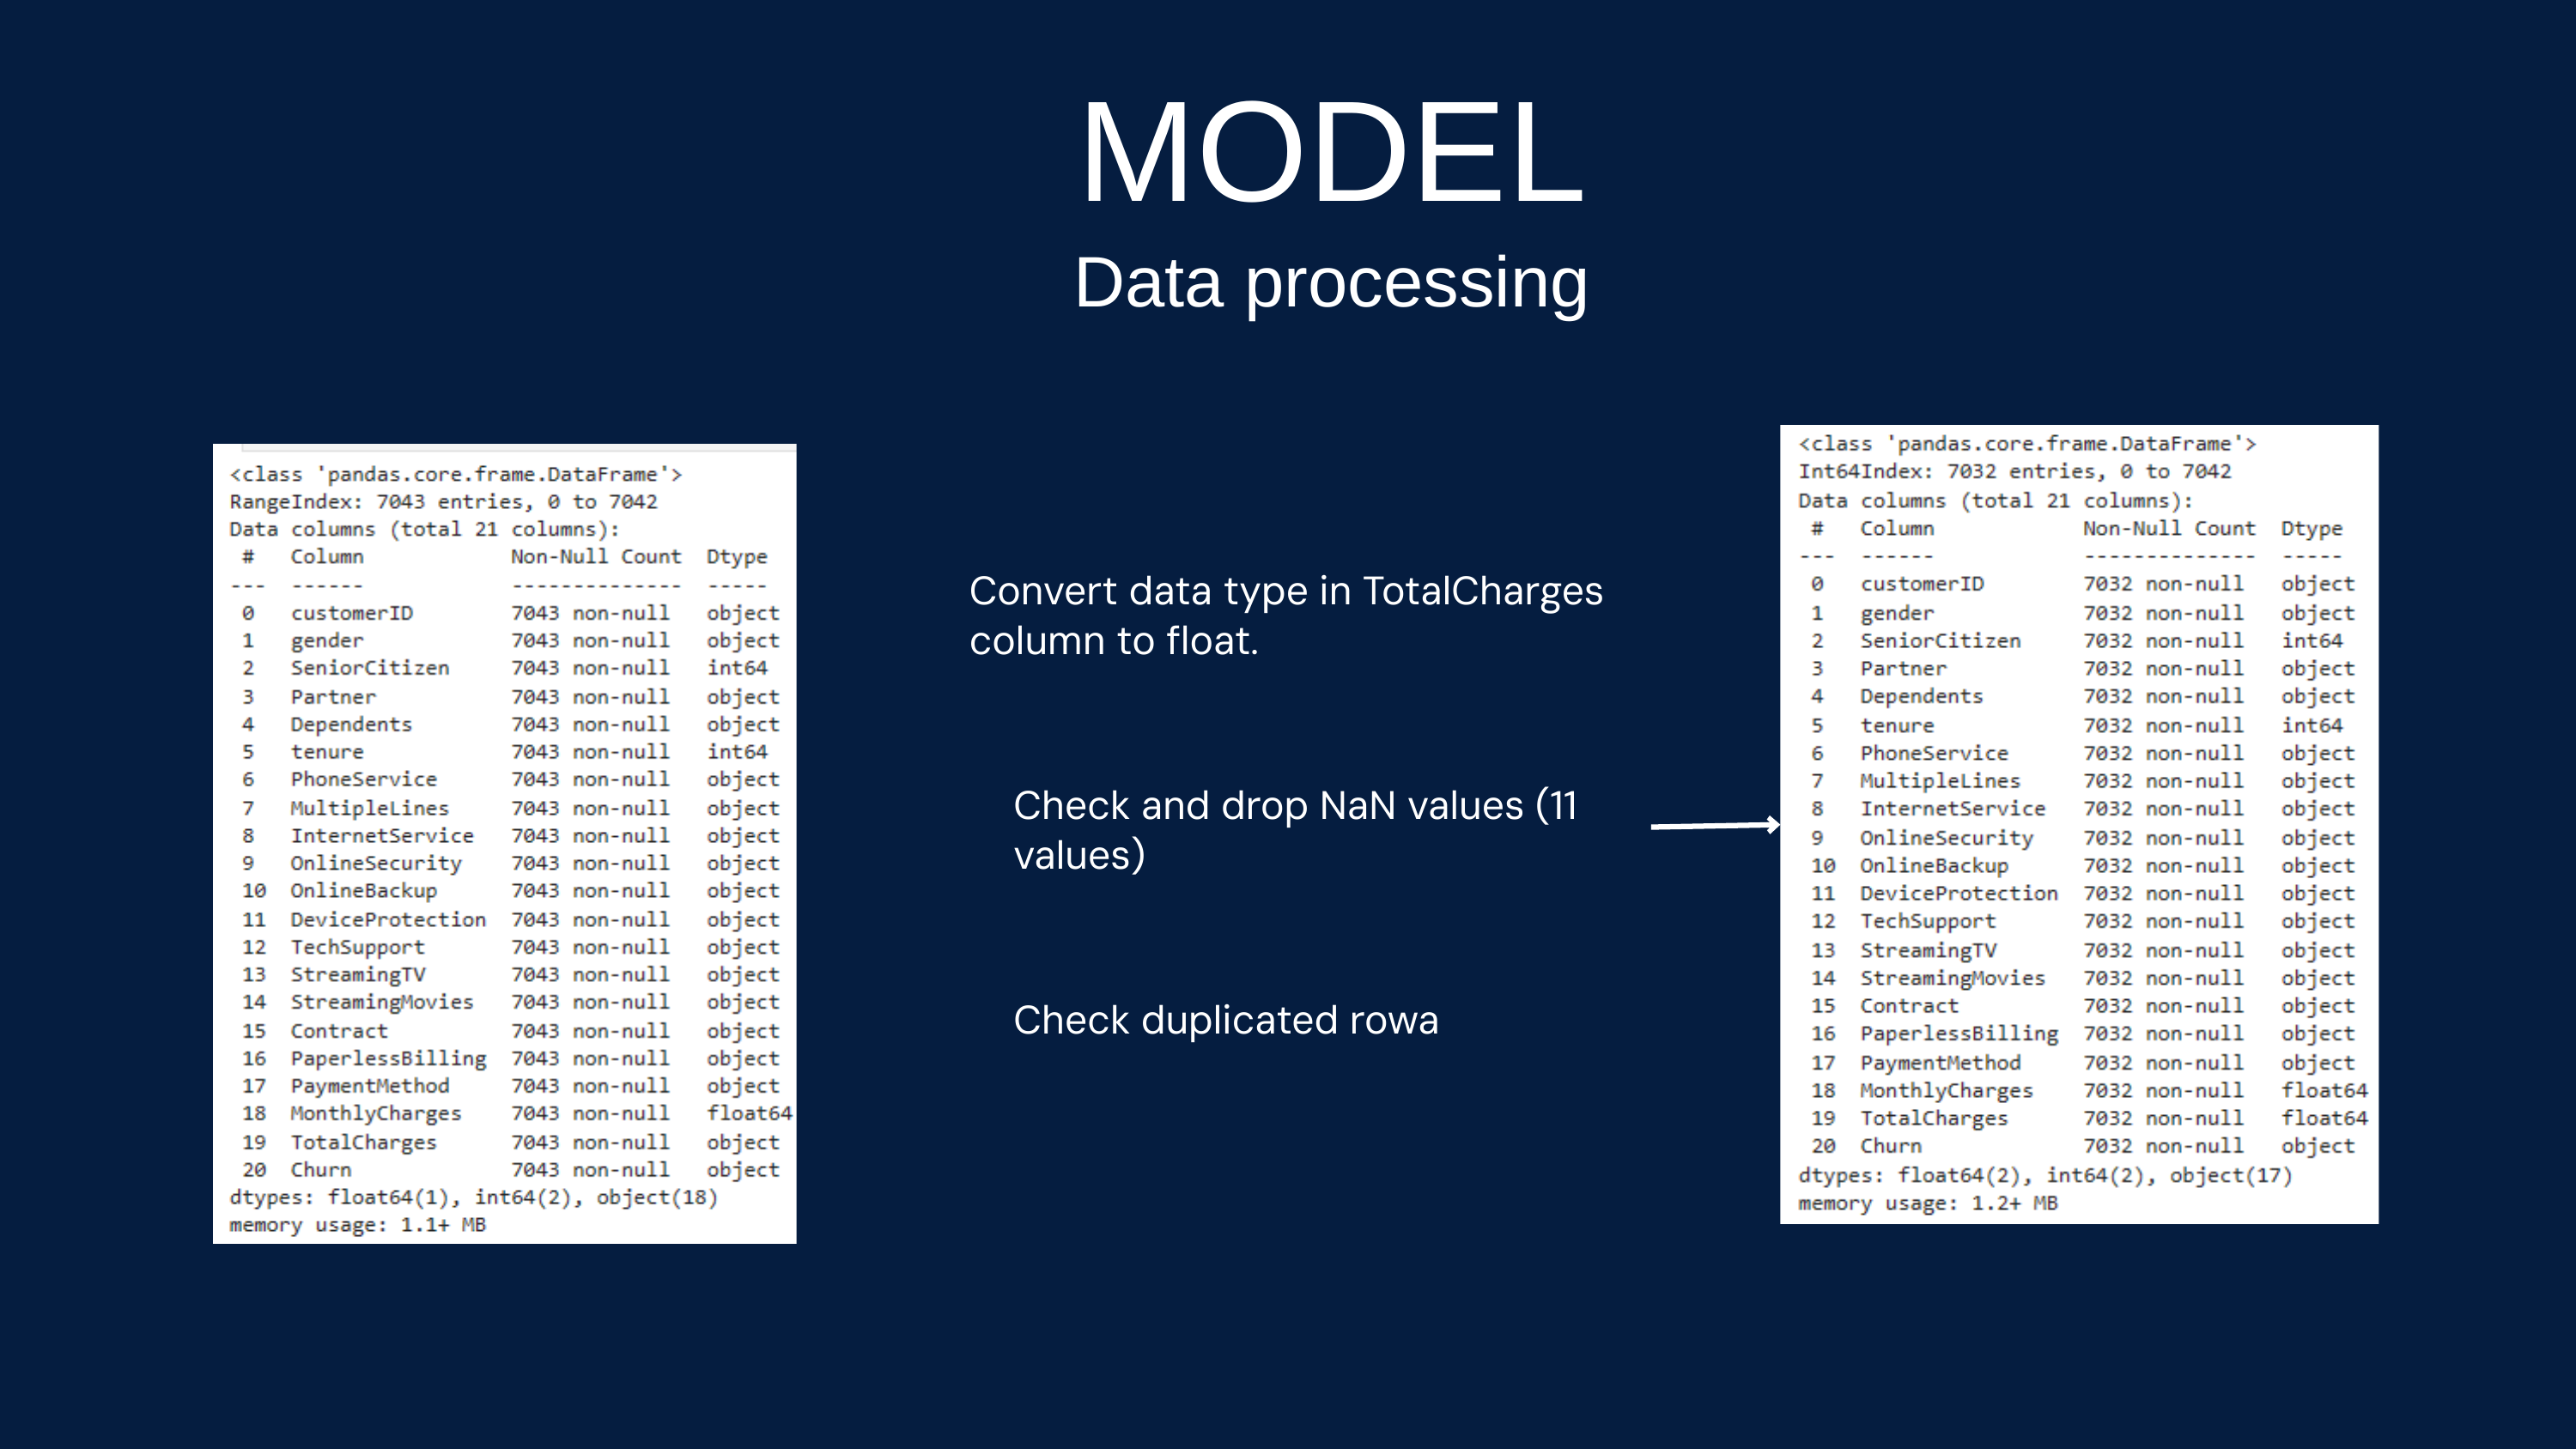

MODEL
Data processing

Convert data type in TotalCharges column to float.
Check and drop NaN values (11 values)

Check duplicated rowa